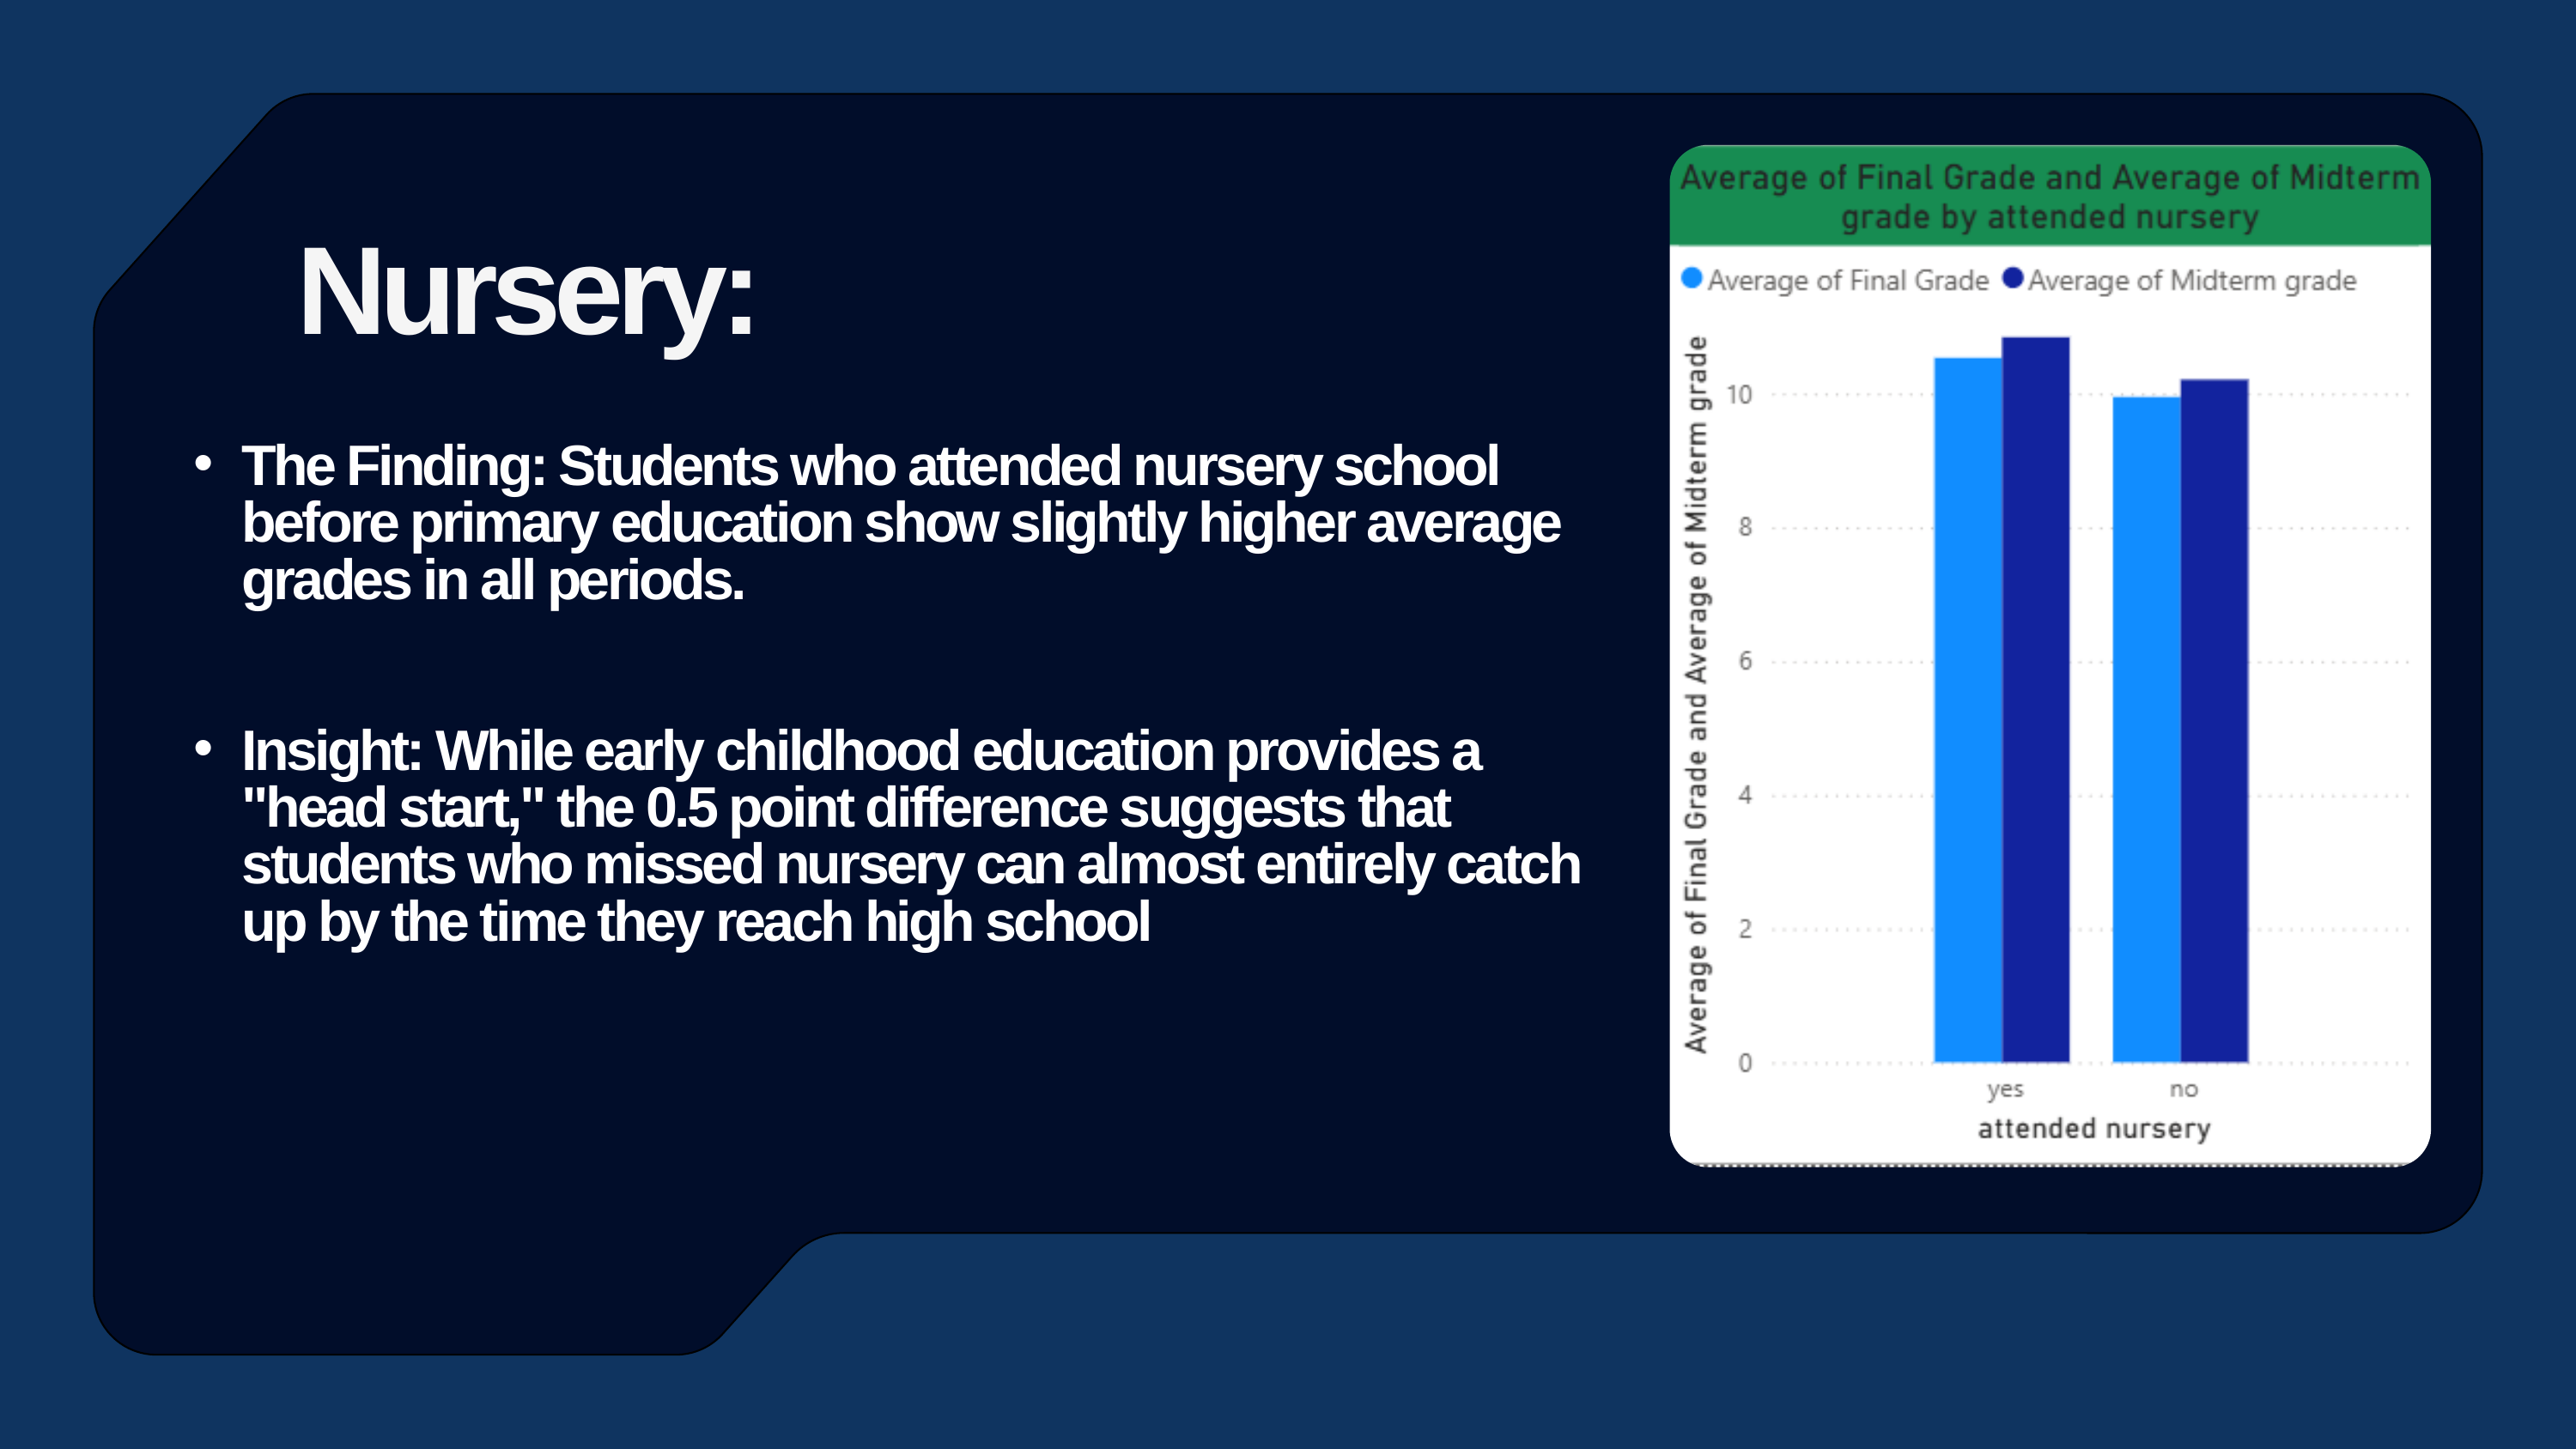

Nursery:

The Finding: Students who attended nursery school before primary education show slightly higher average grades in all periods.

Insight: While early childhood education provides a "head start," the 0.5 point difference suggests that students who missed nursery can almost entirely catch up by the time they reach high school